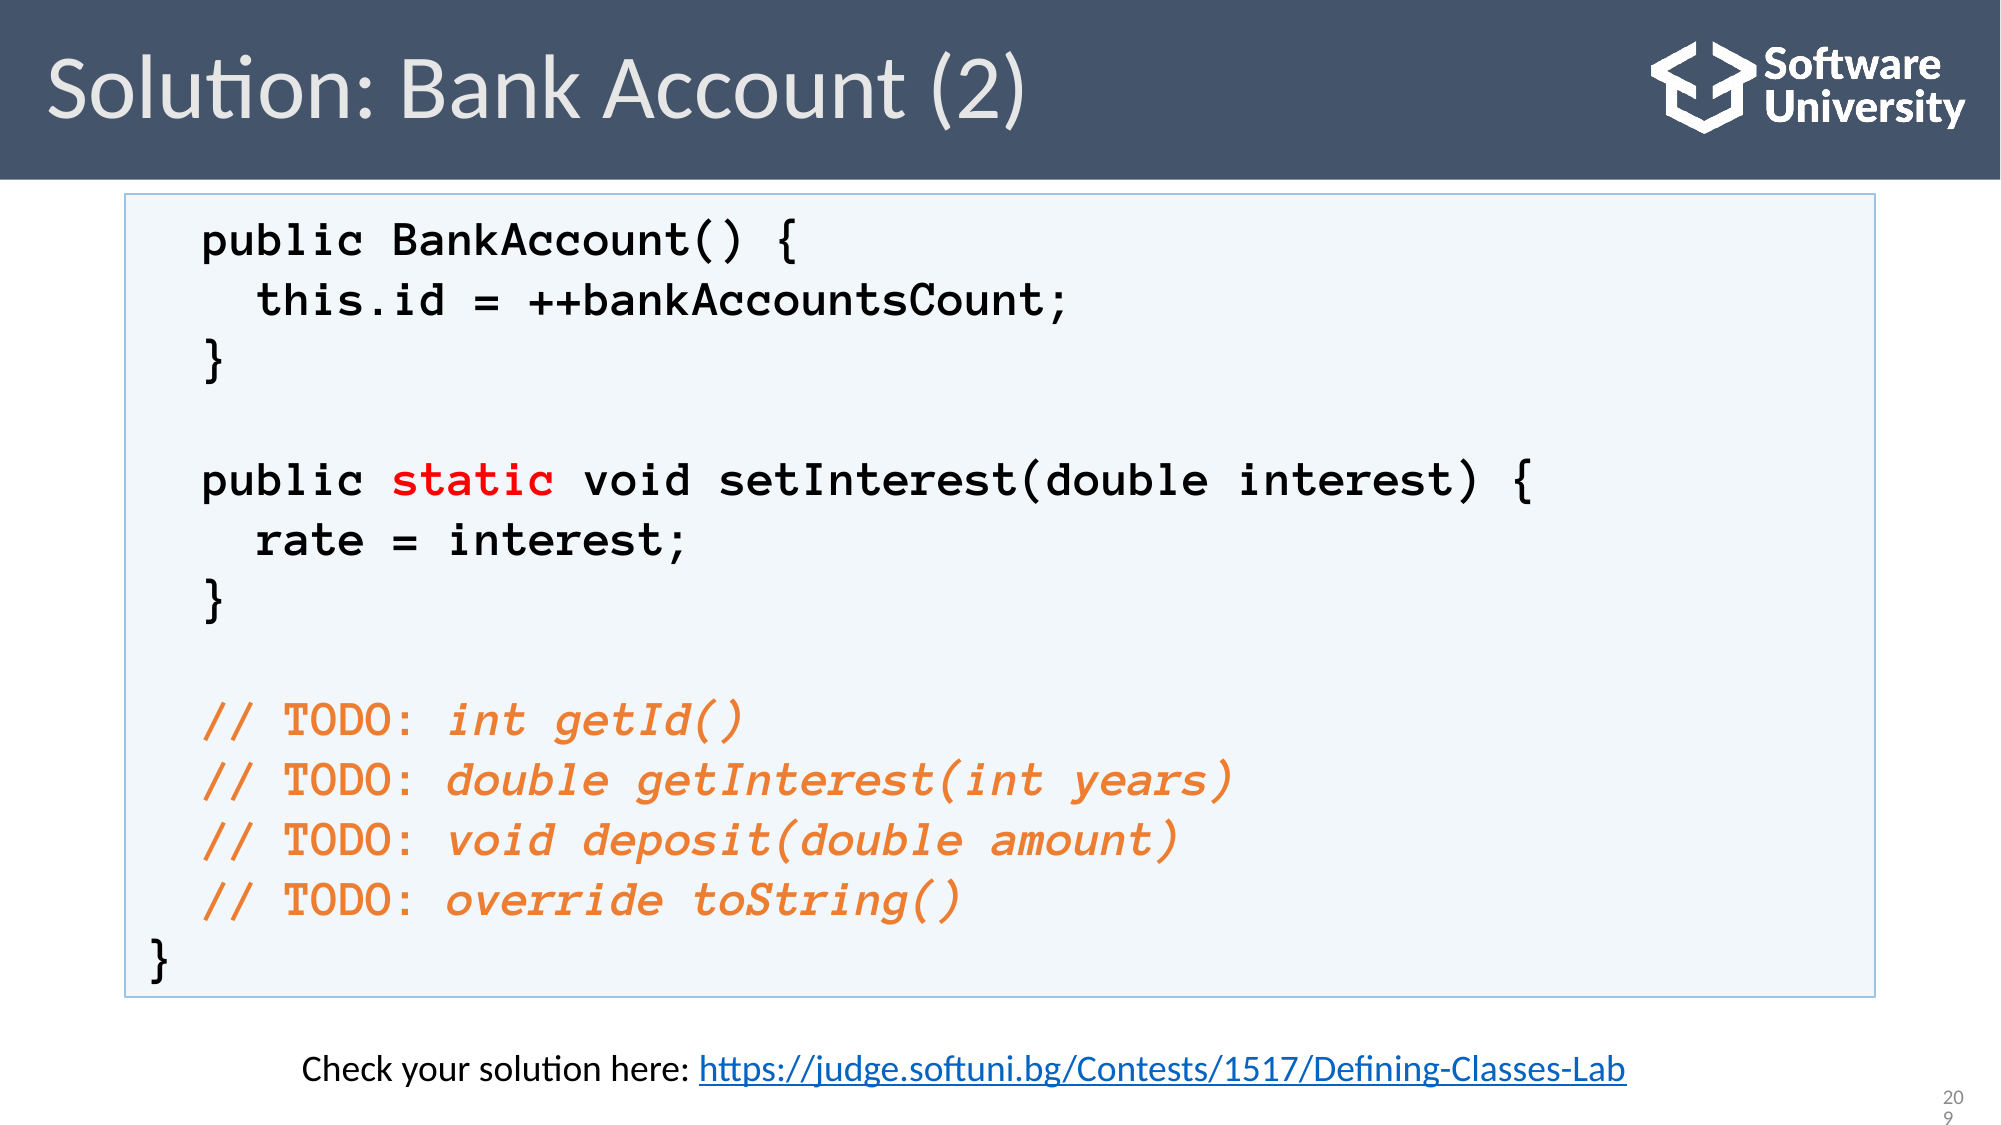

# Solution: Bank Account (2)
  public BankAccount() {
    this.id = ++bankAccountsCount;
  }

  public static void setInterest(double interest) {
    rate = interest;
  }

  // TODO: int getId()
  // TODO: double getInterest(int years)
  // TODO: void deposit(double amount)
  // TODO: override toString()
}
Check your solution here: https://judge.softuni.bg/Contests/1517/Defining-Classes-Lab
209